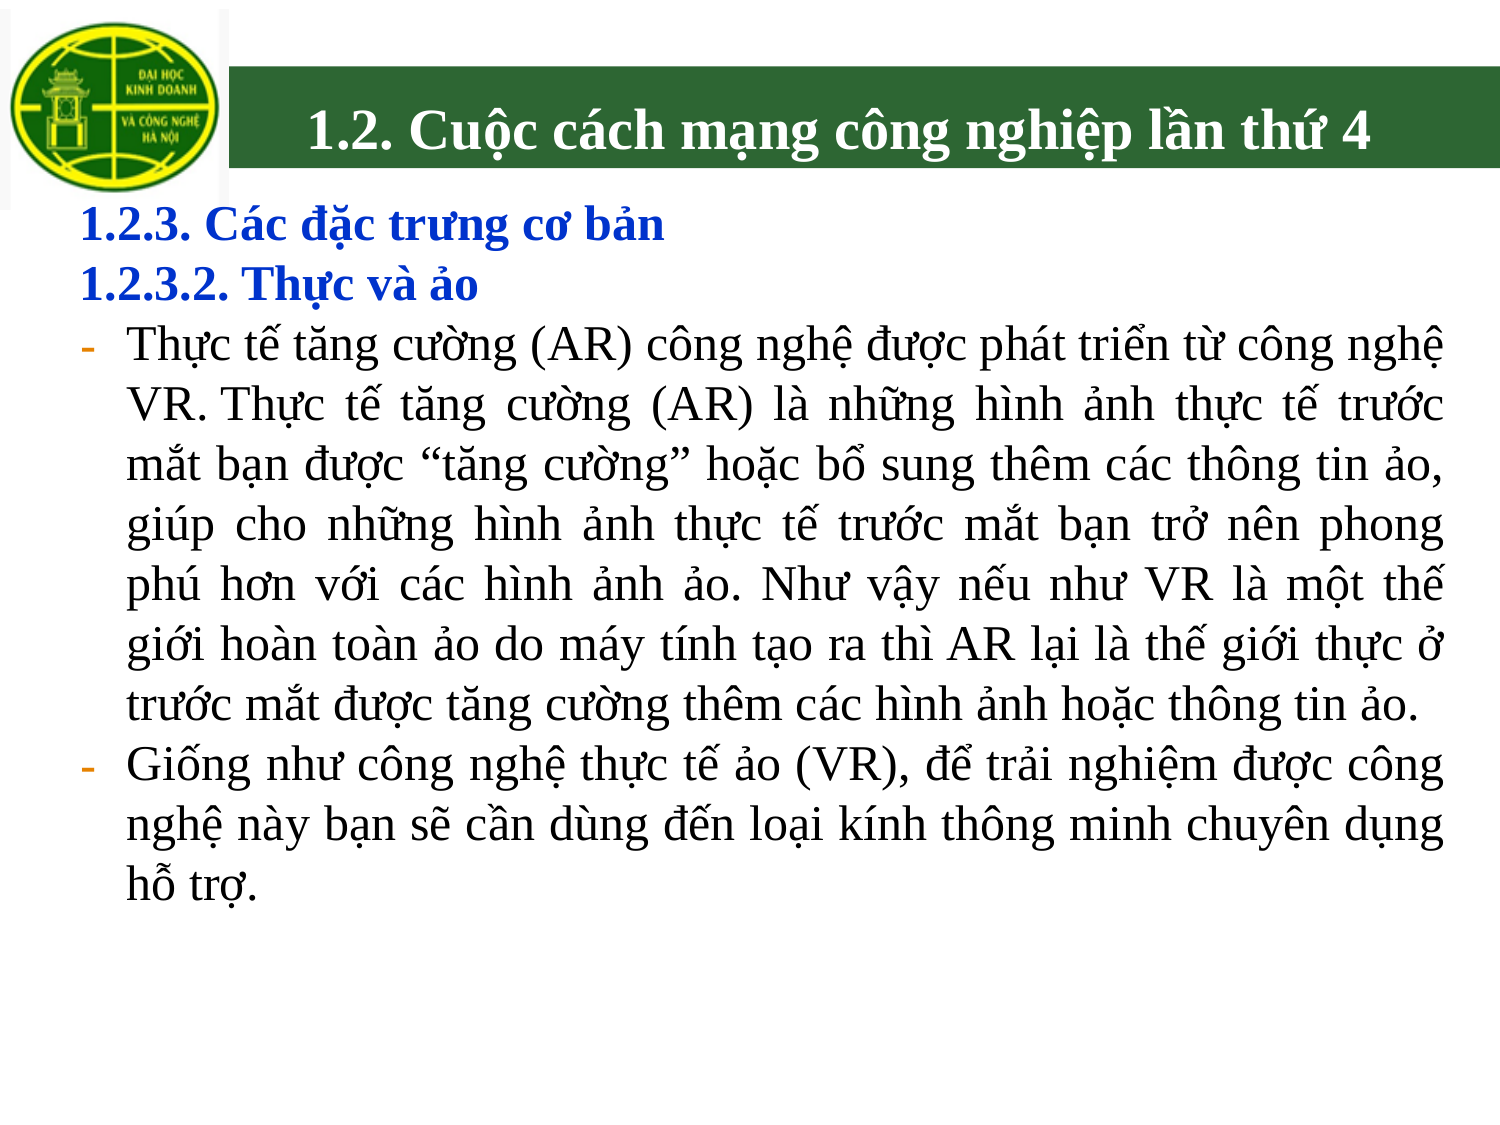

# 1.2. Cuộc cách mạng công nghiệp lần thứ 4
1.2.3. Các đặc trưng cơ bản
1.2.3.2. Thực và ảo
Thực tế tăng cường (AR) công nghệ được phát triển từ công nghệ VR. Thực tế tăng cường (AR) là những hình ảnh thực tế trước mắt bạn được “tăng cường” hoặc bổ sung thêm các thông tin ảo, giúp cho những hình ảnh thực tế trước mắt bạn trở nên phong phú hơn với các hình ảnh ảo. Như vậy nếu như VR là một thế giới hoàn toàn ảo do máy tính tạo ra thì AR lại là thế giới thực ở trước mắt được tăng cường thêm các hình ảnh hoặc thông tin ảo.
Giống như công nghệ thực tế ảo (VR), để trải nghiệm được công nghệ này bạn sẽ cần dùng đến loại kính thông minh chuyên dụng hỗ trợ.